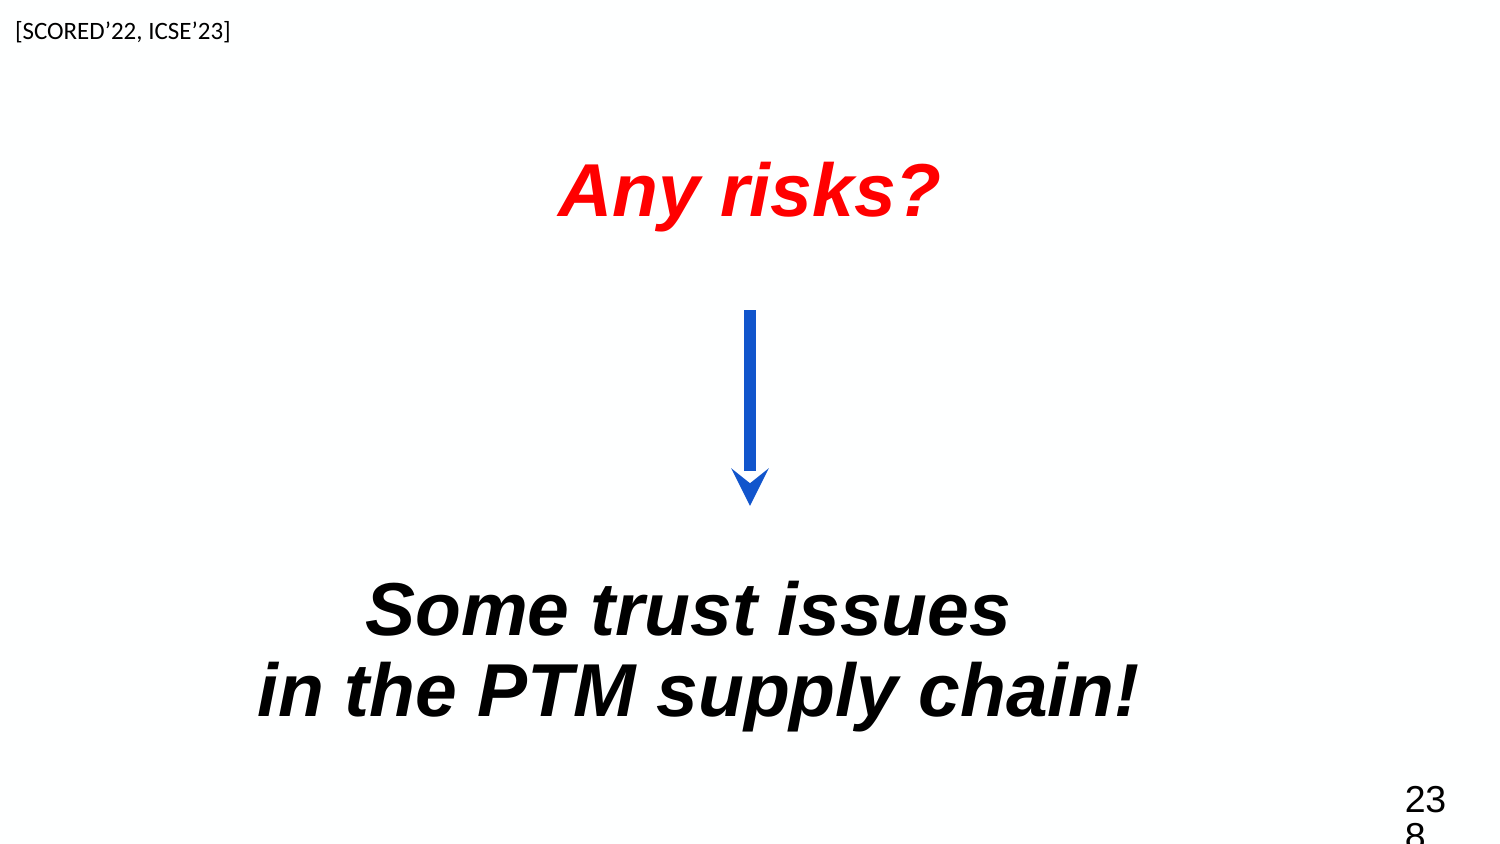

[SCORED’22, ICSE’23]
# Any risks?
Some trust issues
in the PTM supply chain!
238